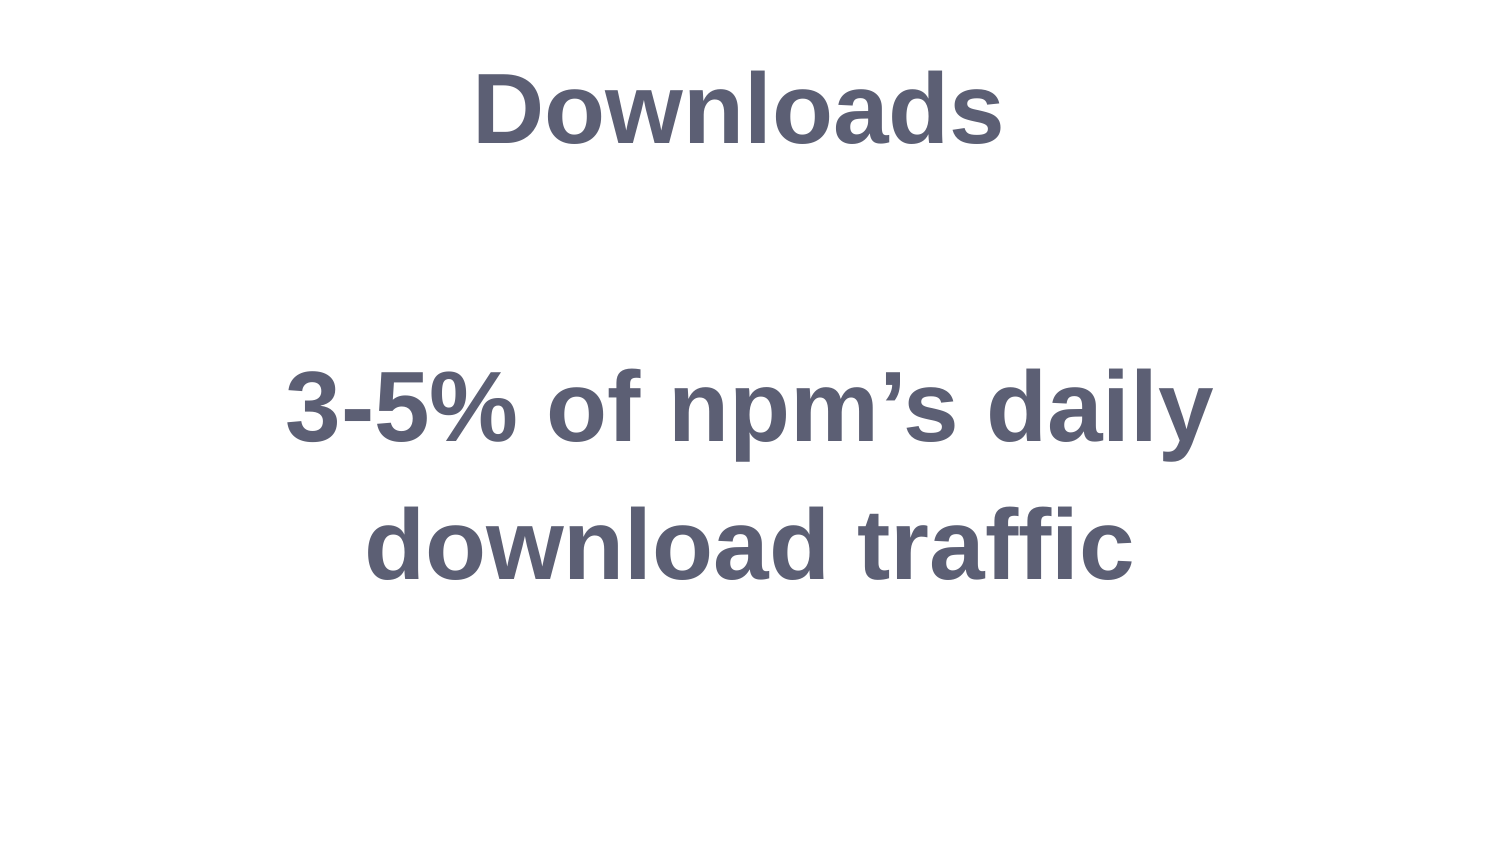

Downloads
# 3-5% of npm’s daily download traffic